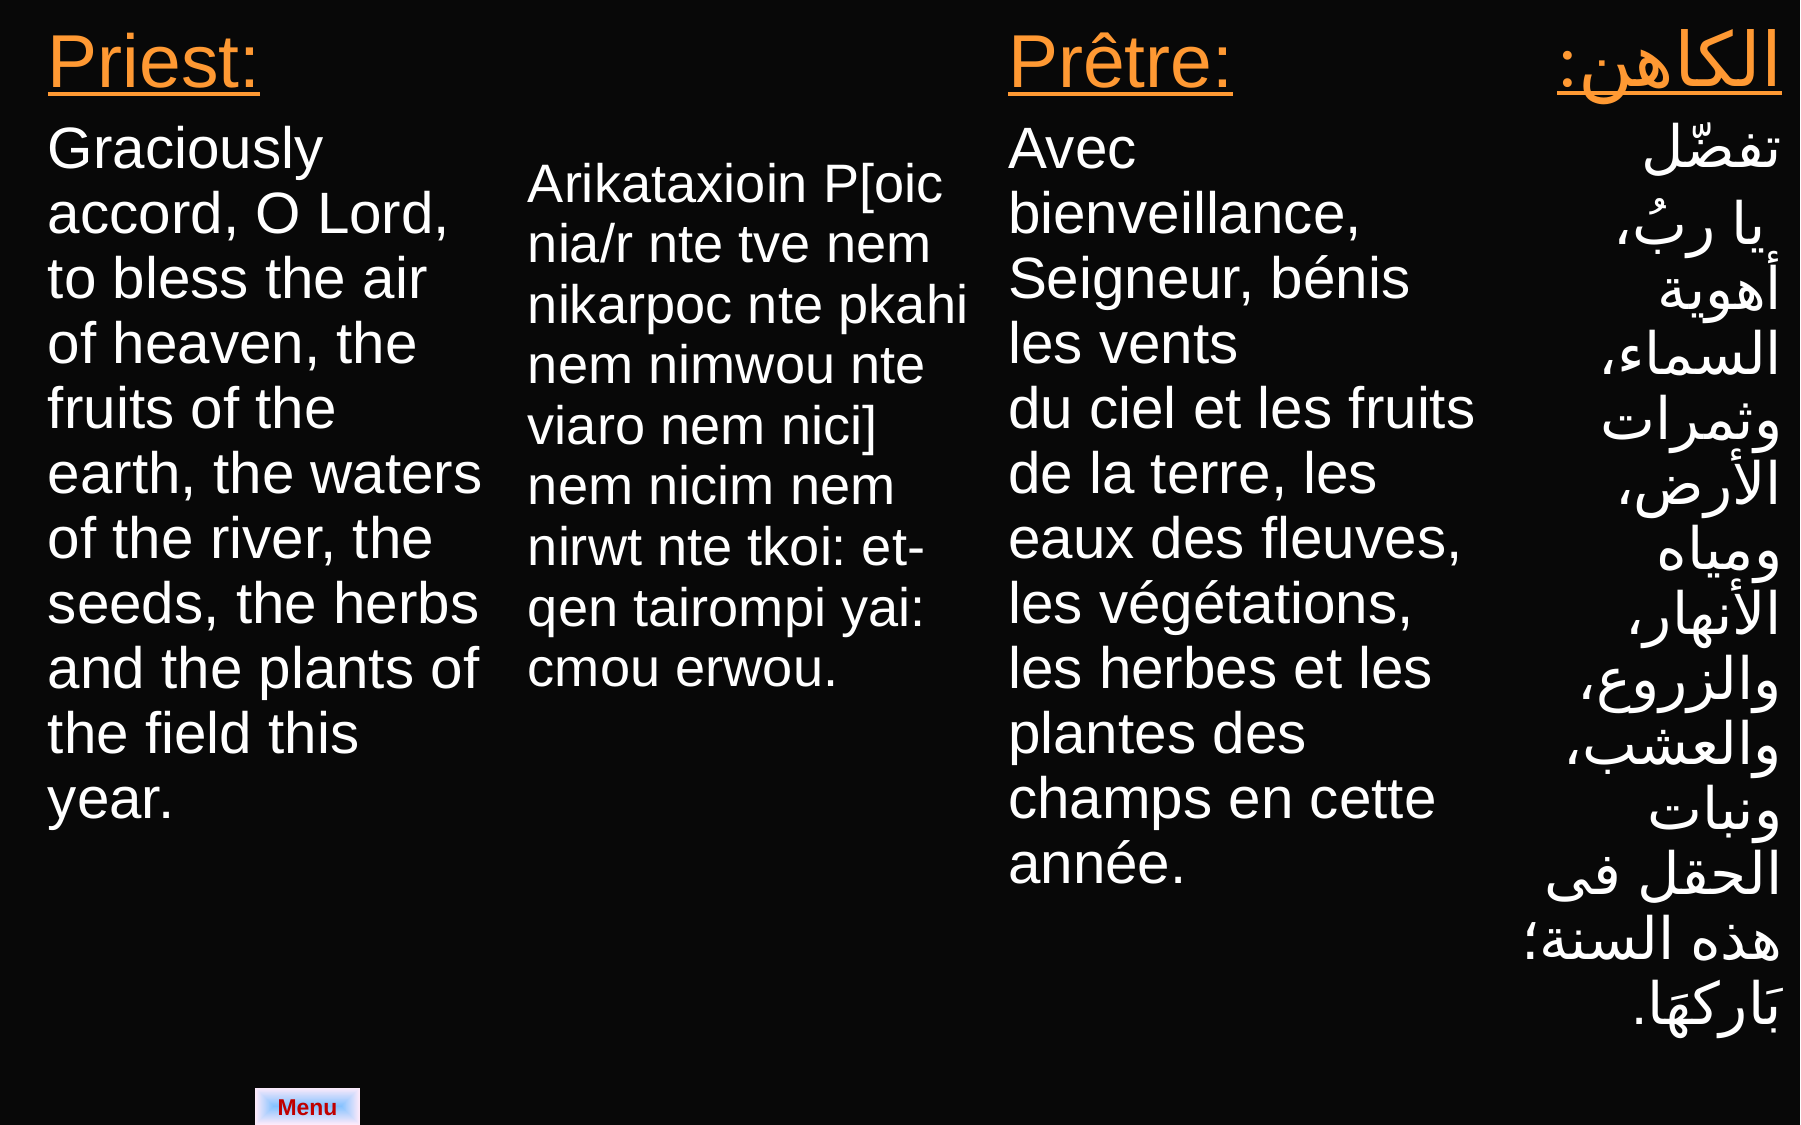

| Priest: Graciously accord, O Lord, to bless the air of heaven, the fruits of the earth, the waters of the river, the seeds, the herbs and the plants of the field this year. | Arikataxioin P[oic nia/r nte tve nem nikarpoc nte pkahi nem nimwou nte viaro nem nici] nem nicim nem nirwt nte tkoi: et- qen tairompi yai: cmou erwou. | Prêtre: Avec bienveillance, Seigneur, bénis les vents du ciel et les fruits de la terre, les eaux des fleuves, les végétations, les herbes et les plantes des champs en cette année. | الكاهن: تفضّل يا ربُ، أهوية السماء، وثمرات الأرض، ومياه الأنهار، والزروع، والعشب، ونبات الحقل فى هذه السنة؛ بَاركهَا. |
| --- | --- | --- | --- |

Menu